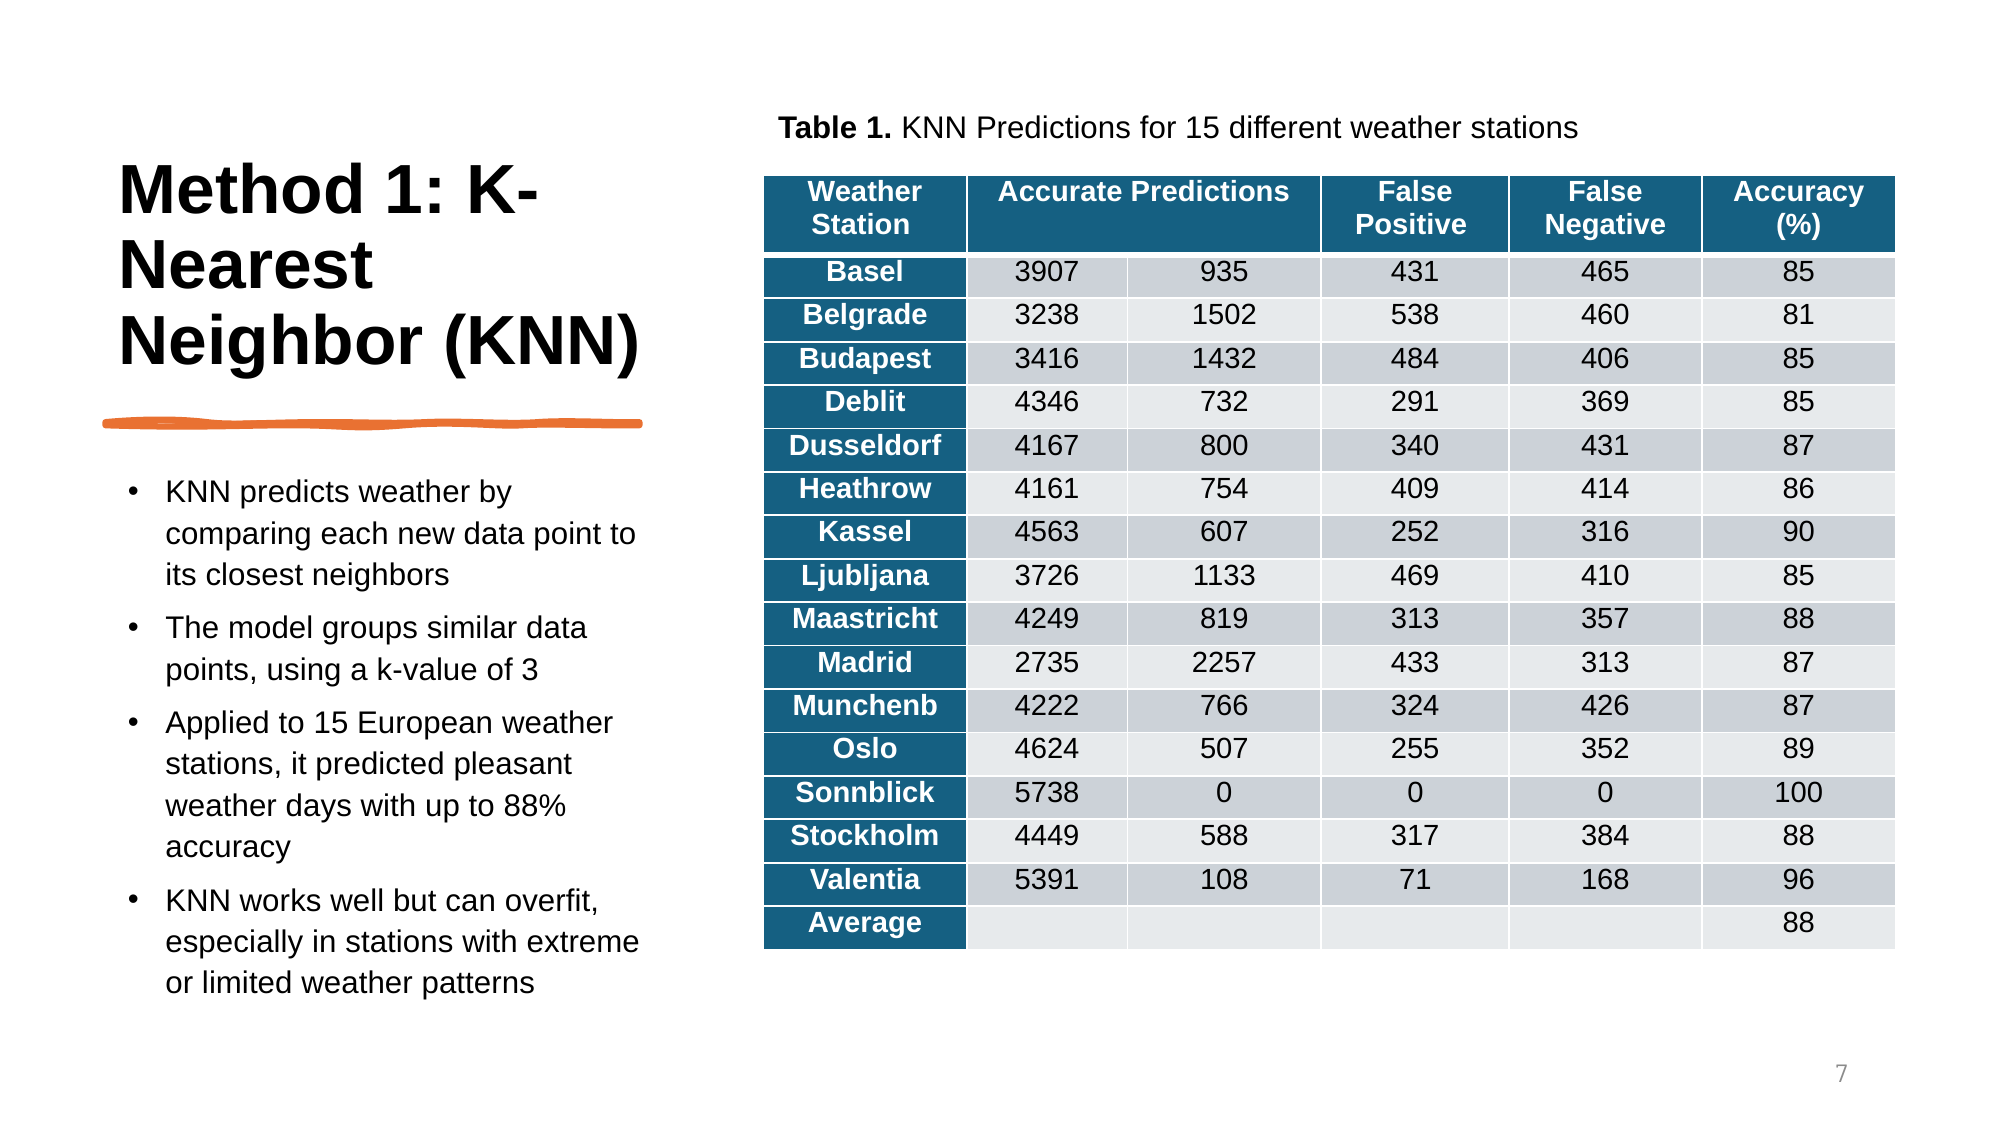

Table 1. KNN Predictions for 15 different weather stations
# Method 1: K-Nearest Neighbor (KNN)
| Weather Station | Accurate Predictions |  | False Positive | False Negative | Accuracy (%) |
| --- | --- | --- | --- | --- | --- |
| Basel | 3907 | 935 | 431 | 465 | 85 |
| Belgrade | 3238 | 1502 | 538 | 460 | 81 |
| Budapest | 3416 | 1432 | 484 | 406 | 85 |
| Deblit | 4346 | 732 | 291 | 369 | 85 |
| Dusseldorf | 4167 | 800 | 340 | 431 | 87 |
| Heathrow | 4161 | 754 | 409 | 414 | 86 |
| Kassel | 4563 | 607 | 252 | 316 | 90 |
| Ljubljana | 3726 | 1133 | 469 | 410 | 85 |
| Maastricht | 4249 | 819 | 313 | 357 | 88 |
| Madrid | 2735 | 2257 | 433 | 313 | 87 |
| Munchenb | 4222 | 766 | 324 | 426 | 87 |
| Oslo | 4624 | 507 | 255 | 352 | 89 |
| Sonnblick | 5738 | 0 | 0 | 0 | 100 |
| Stockholm | 4449 | 588 | 317 | 384 | 88 |
| Valentia | 5391 | 108 | 71 | 168 | 96 |
| Average |  |  |  |  | 88 |

KNN predicts weather by comparing each new data point to its closest neighbors
The model groups similar data points, using a k-value of 3
Applied to 15 European weather stations, it predicted pleasant weather days with up to 88% accuracy
KNN works well but can overfit, especially in stations with extreme or limited weather patterns
7